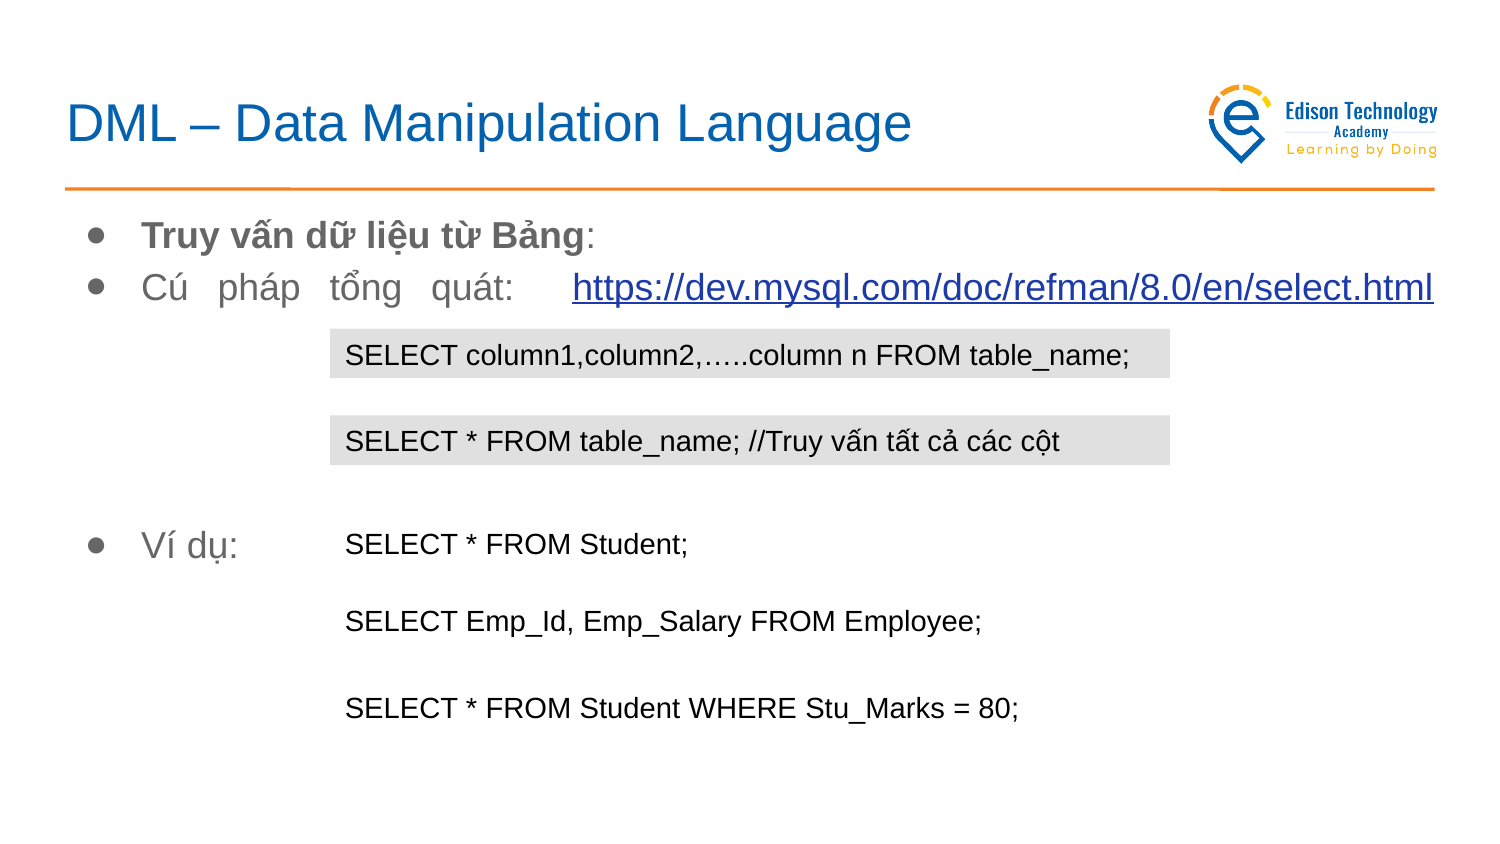

# DML – Data Manipulation Language
Truy vấn dữ liệu từ Bảng:
Cú pháp tổng quát:  https://dev.mysql.com/doc/refman/8.0/en/select.html

Ví dụ:

SELECT column1,column2,…..column n FROM table_name;
SELECT * FROM table_name; //Truy vấn tất cả các cột
SELECT * FROM Student;
SELECT Emp_Id, Emp_Salary FROM Employee;
SELECT * FROM Student WHERE Stu_Marks = 80;